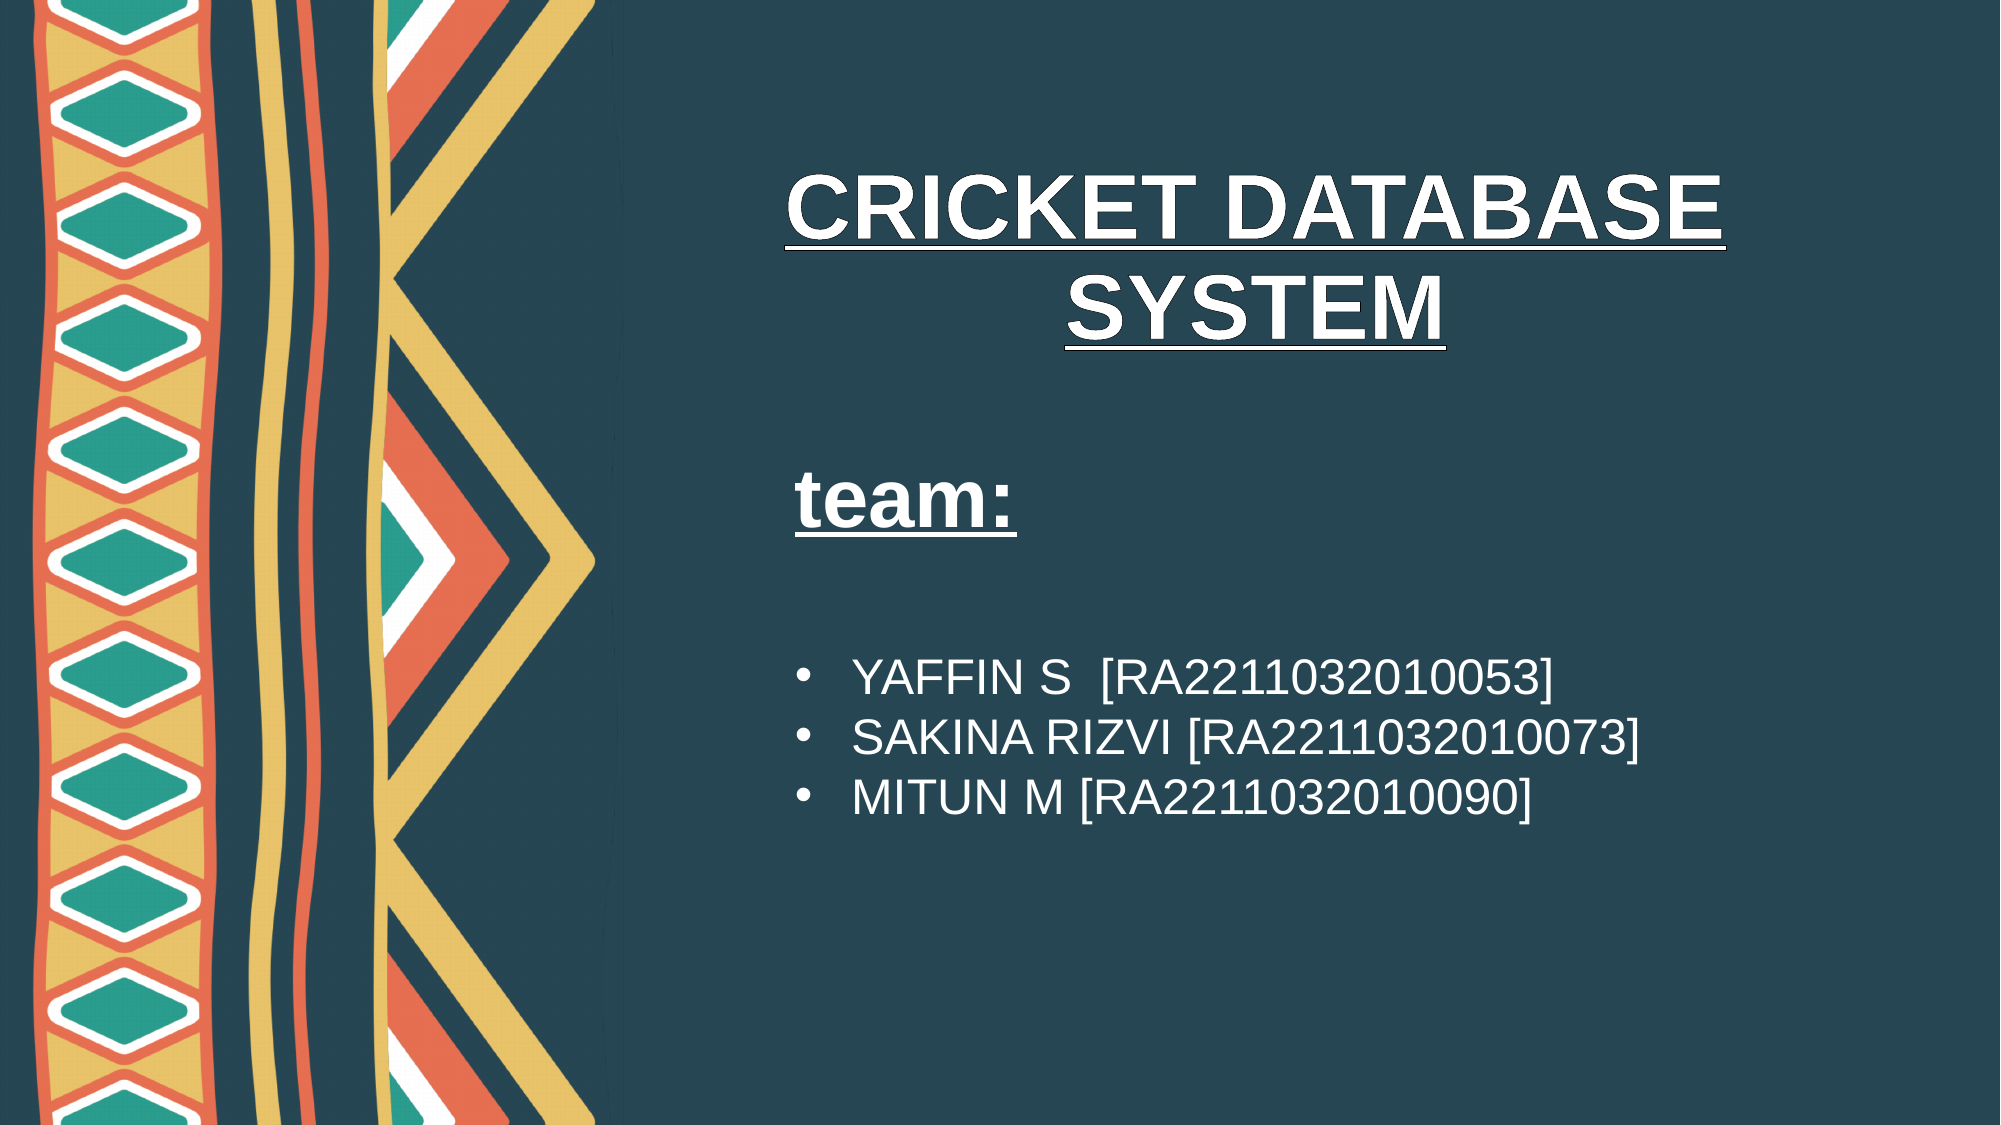

# CRICKET DATABASE SYSTEM
team:

YAFFIN S  [RA2211032010053]
SAKINA RIZVI [RA2211032010073]
MITUN M [RA2211032010090]